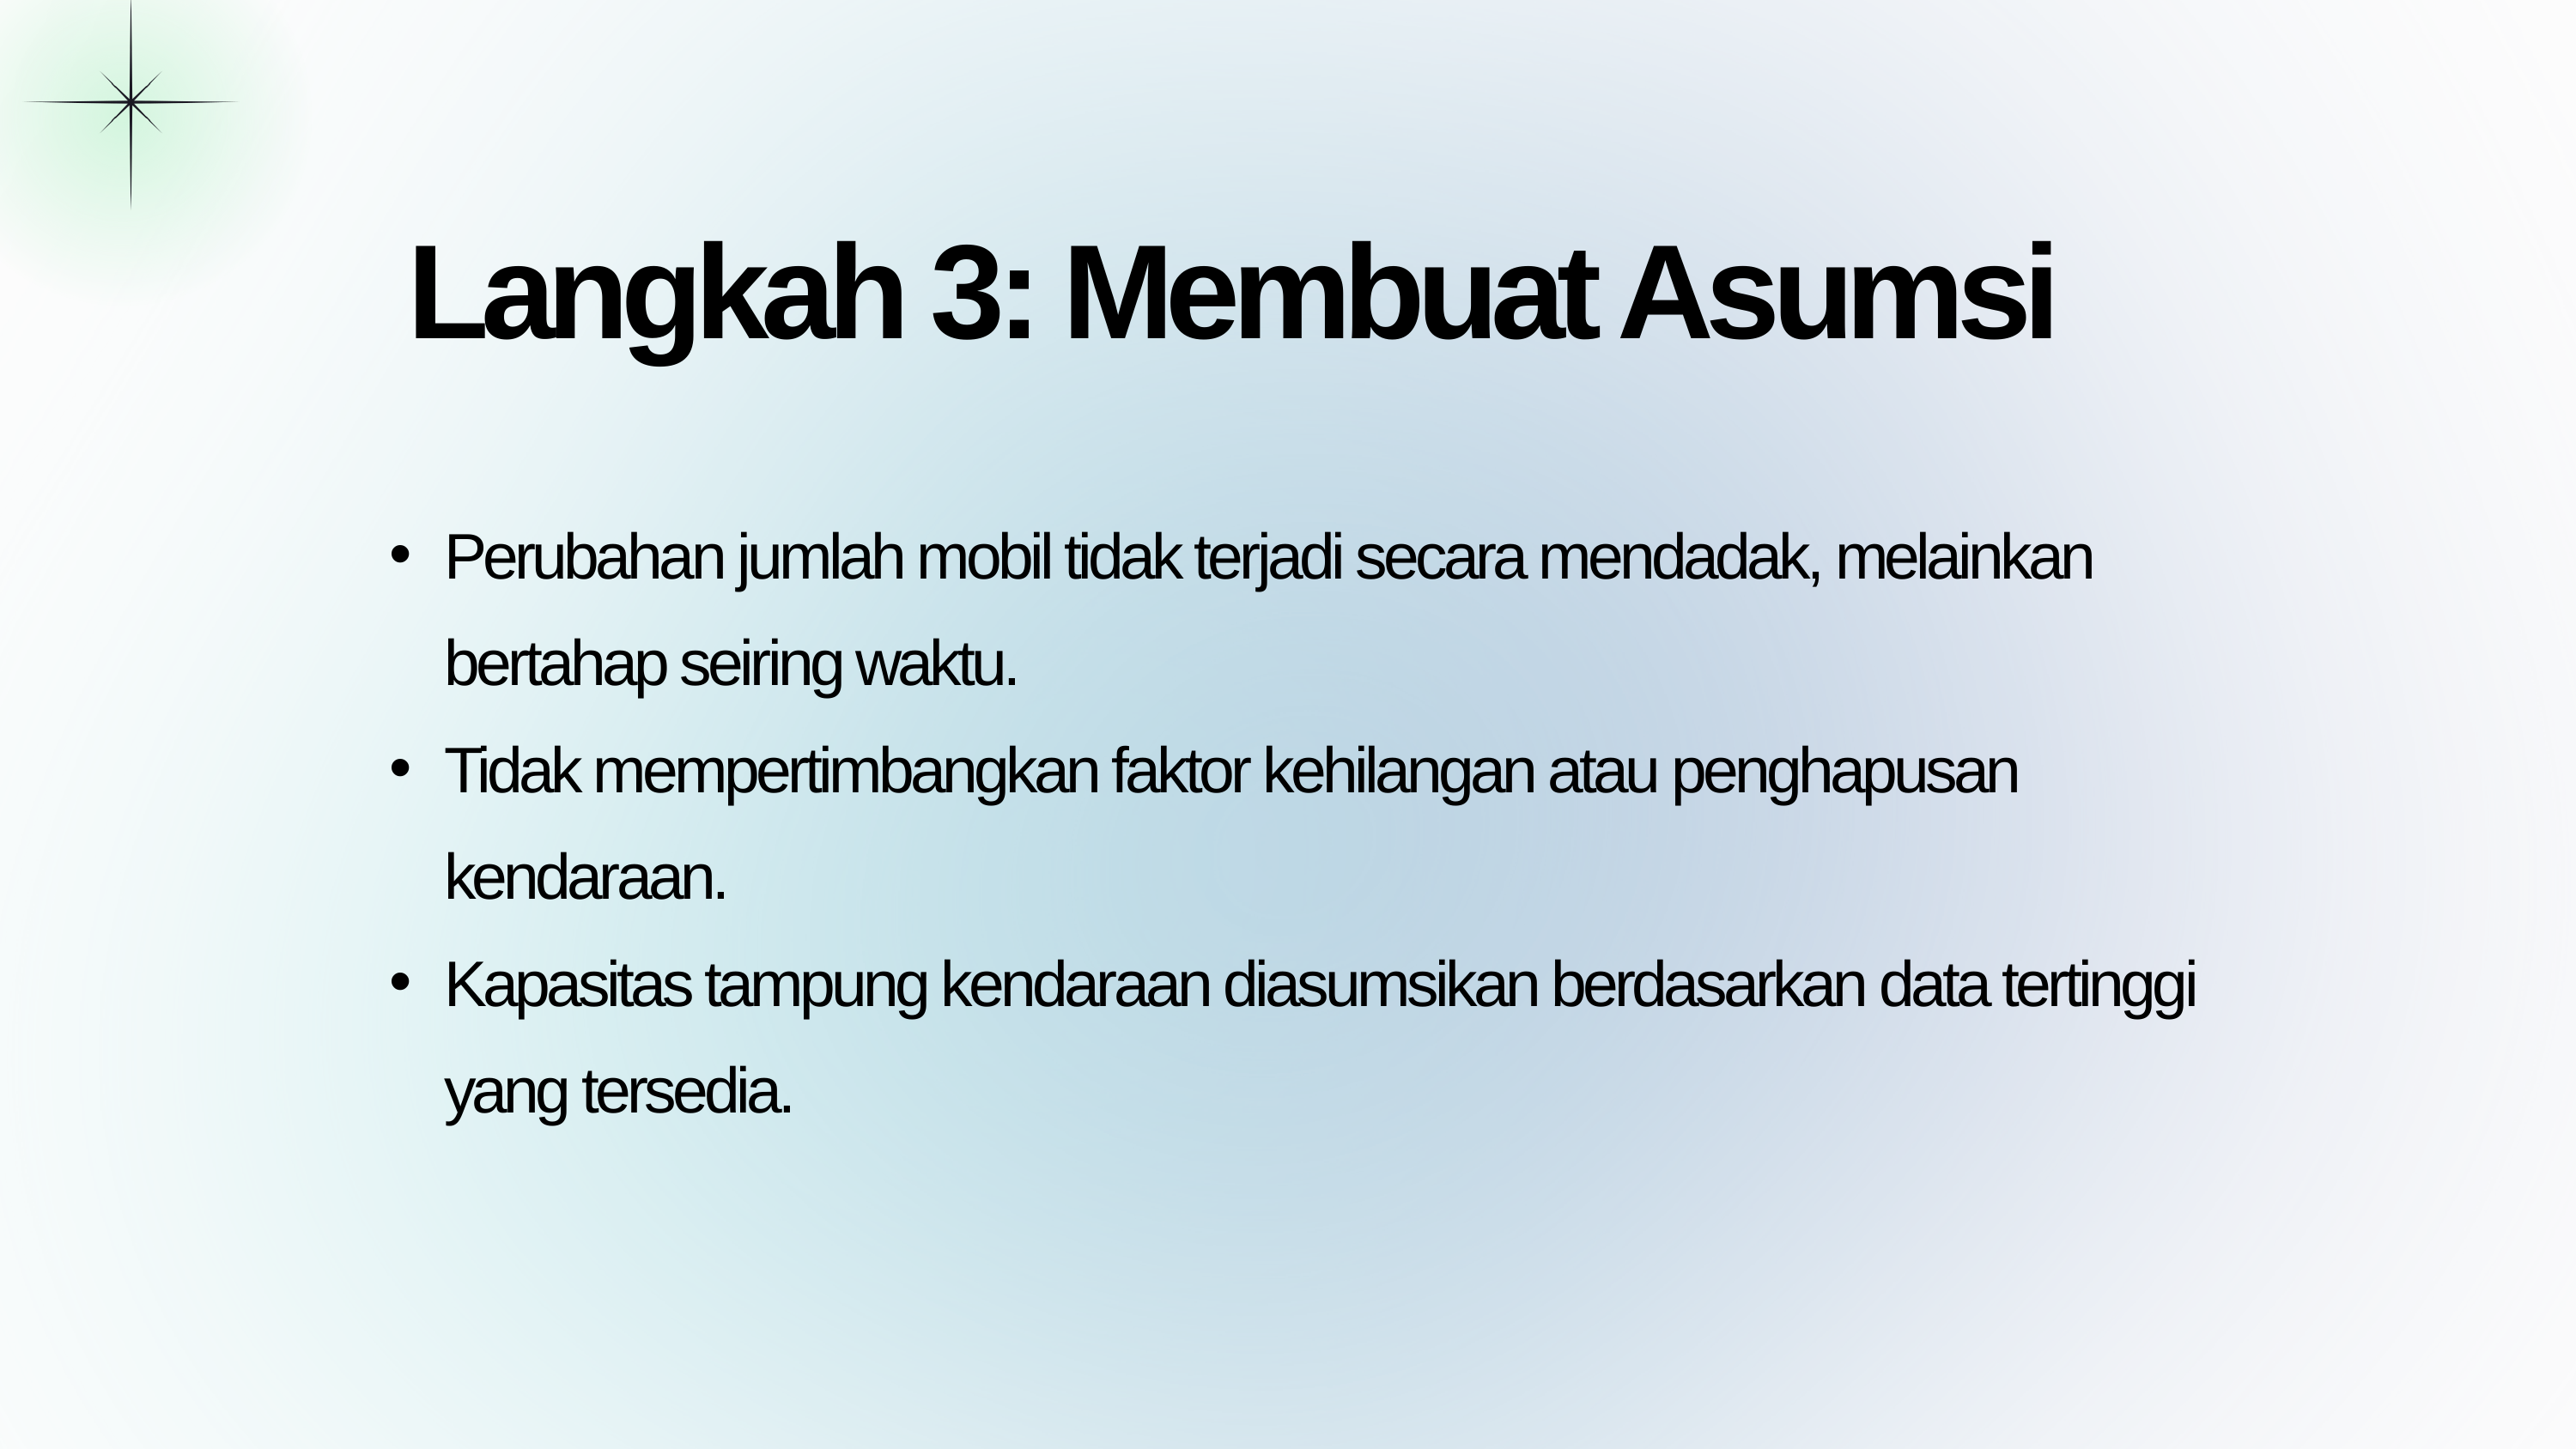

Langkah 3: Membuat Asumsi
Perubahan jumlah mobil tidak terjadi secara mendadak, melainkan bertahap seiring waktu.
Tidak mempertimbangkan faktor kehilangan atau penghapusan kendaraan.
Kapasitas tampung kendaraan diasumsikan berdasarkan data tertinggi yang tersedia.